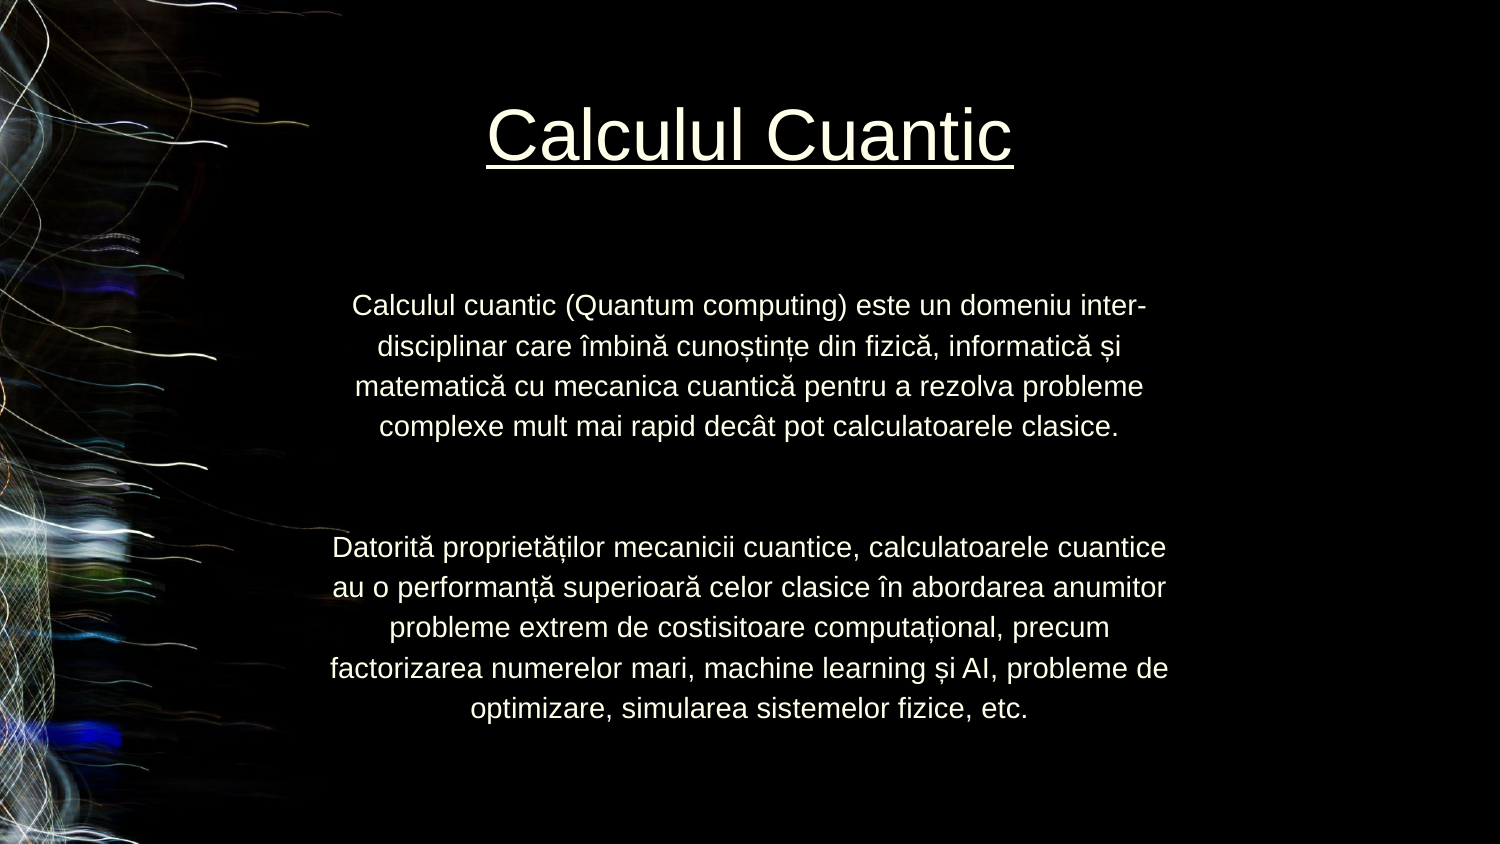

# Calculul Cuantic
Calculul cuantic (Quantum computing) este un domeniu inter-disciplinar care îmbină cunoștințe din fizică, informatică și matematică cu mecanica cuantică pentru a rezolva probleme complexe mult mai rapid decât pot calculatoarele clasice.
Datorită proprietăților mecanicii cuantice, calculatoarele cuantice au o performanță superioară celor clasice în abordarea anumitor probleme extrem de costisitoare computațional, precum factorizarea numerelor mari, machine learning și AI, probleme de optimizare, simularea sistemelor fizice, etc.